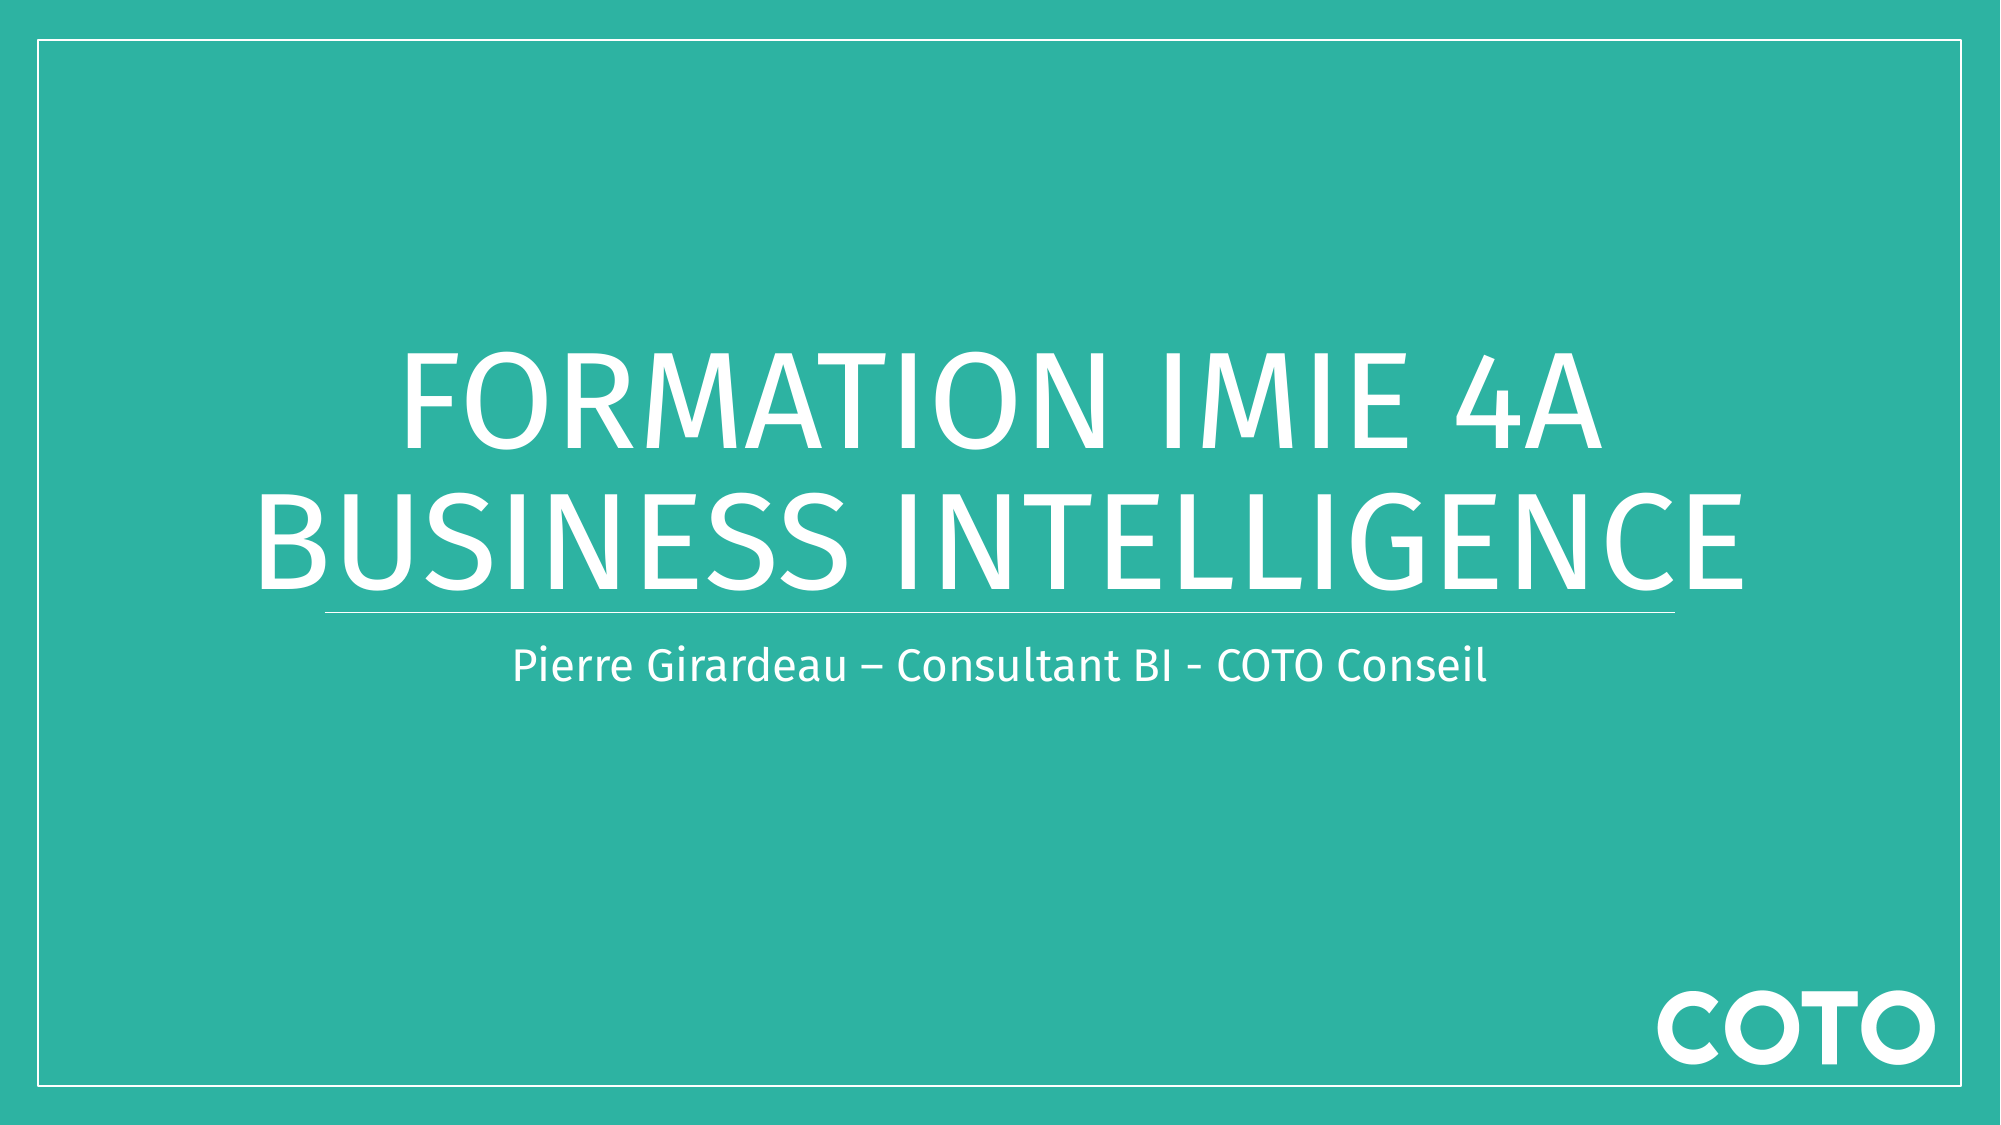

# Formation IMIE 4A Business Intelligence
Pierre Girardeau – Consultant BI - COTO Conseil